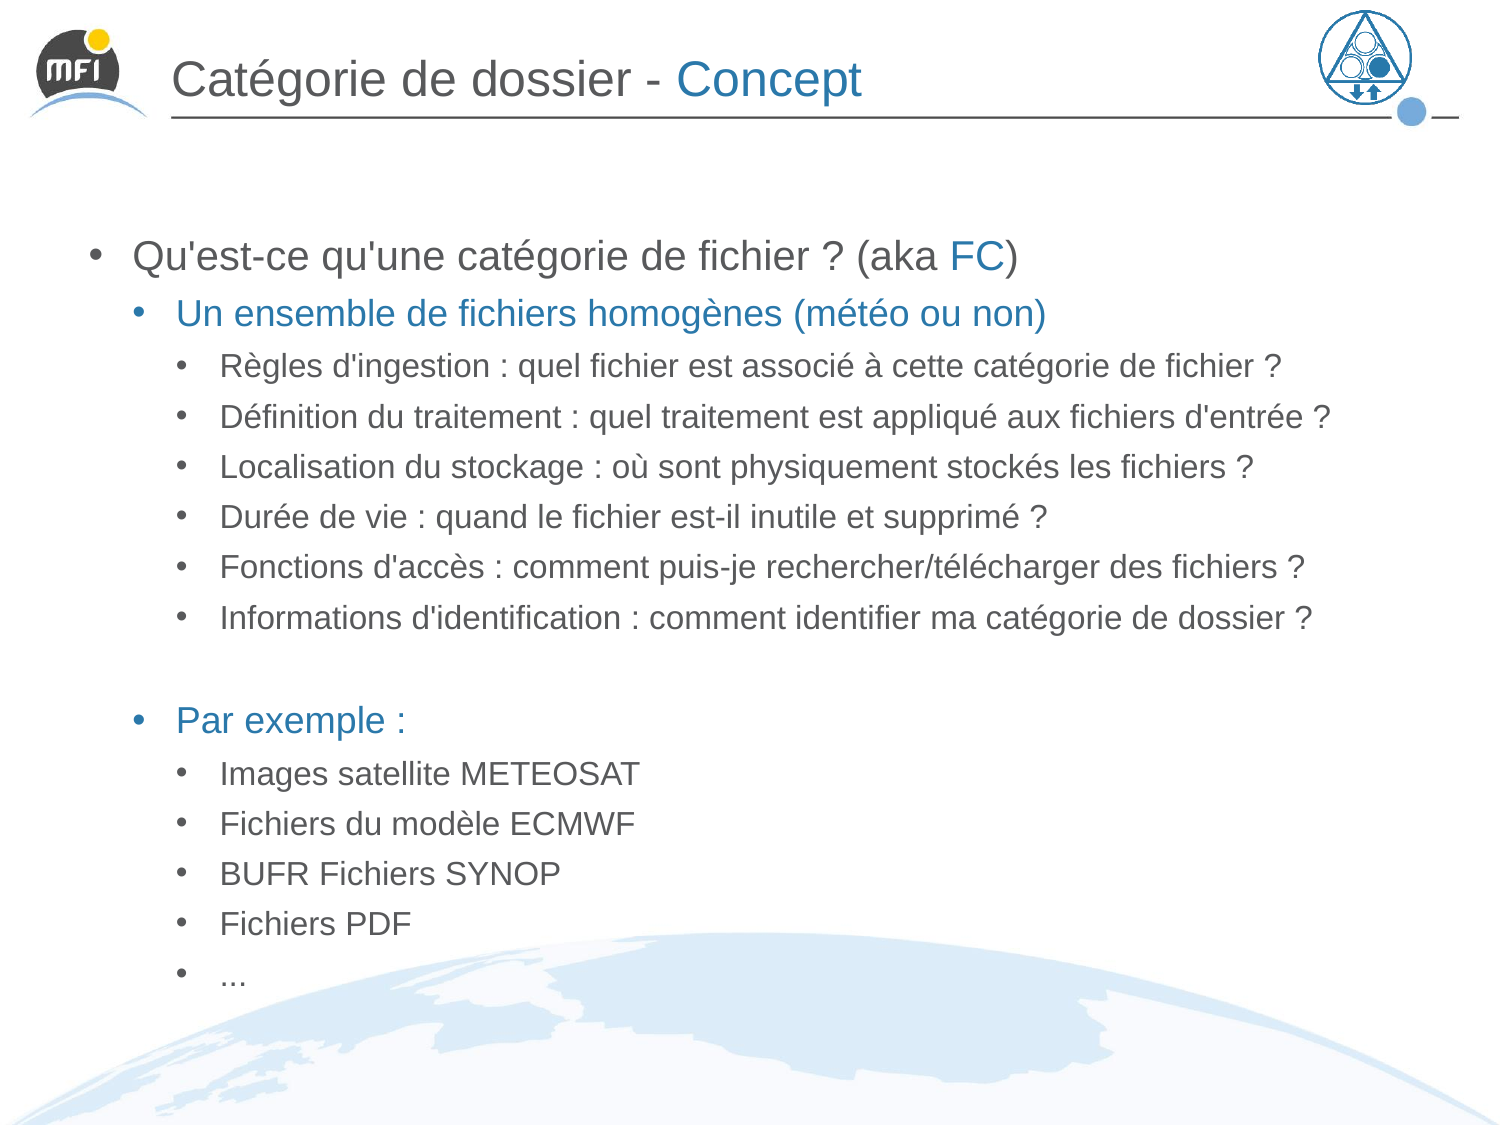

# Catégorie de dossier - Concept

Qu'est-ce qu'une catégorie de fichier ? (aka FC)
Un ensemble de fichiers homogènes (météo ou non)
Règles d'ingestion : quel fichier est associé à cette catégorie de fichier ?
Définition du traitement : quel traitement est appliqué aux fichiers d'entrée ?
Localisation du stockage : où sont physiquement stockés les fichiers ?
Durée de vie : quand le fichier est-il inutile et supprimé ?
Fonctions d'accès : comment puis-je rechercher/télécharger des fichiers ?
Informations d'identification : comment identifier ma catégorie de dossier ?

Par exemple :
Images satellite METEOSAT
Fichiers du modèle ECMWF
BUFR Fichiers SYNOP
Fichiers PDF
...